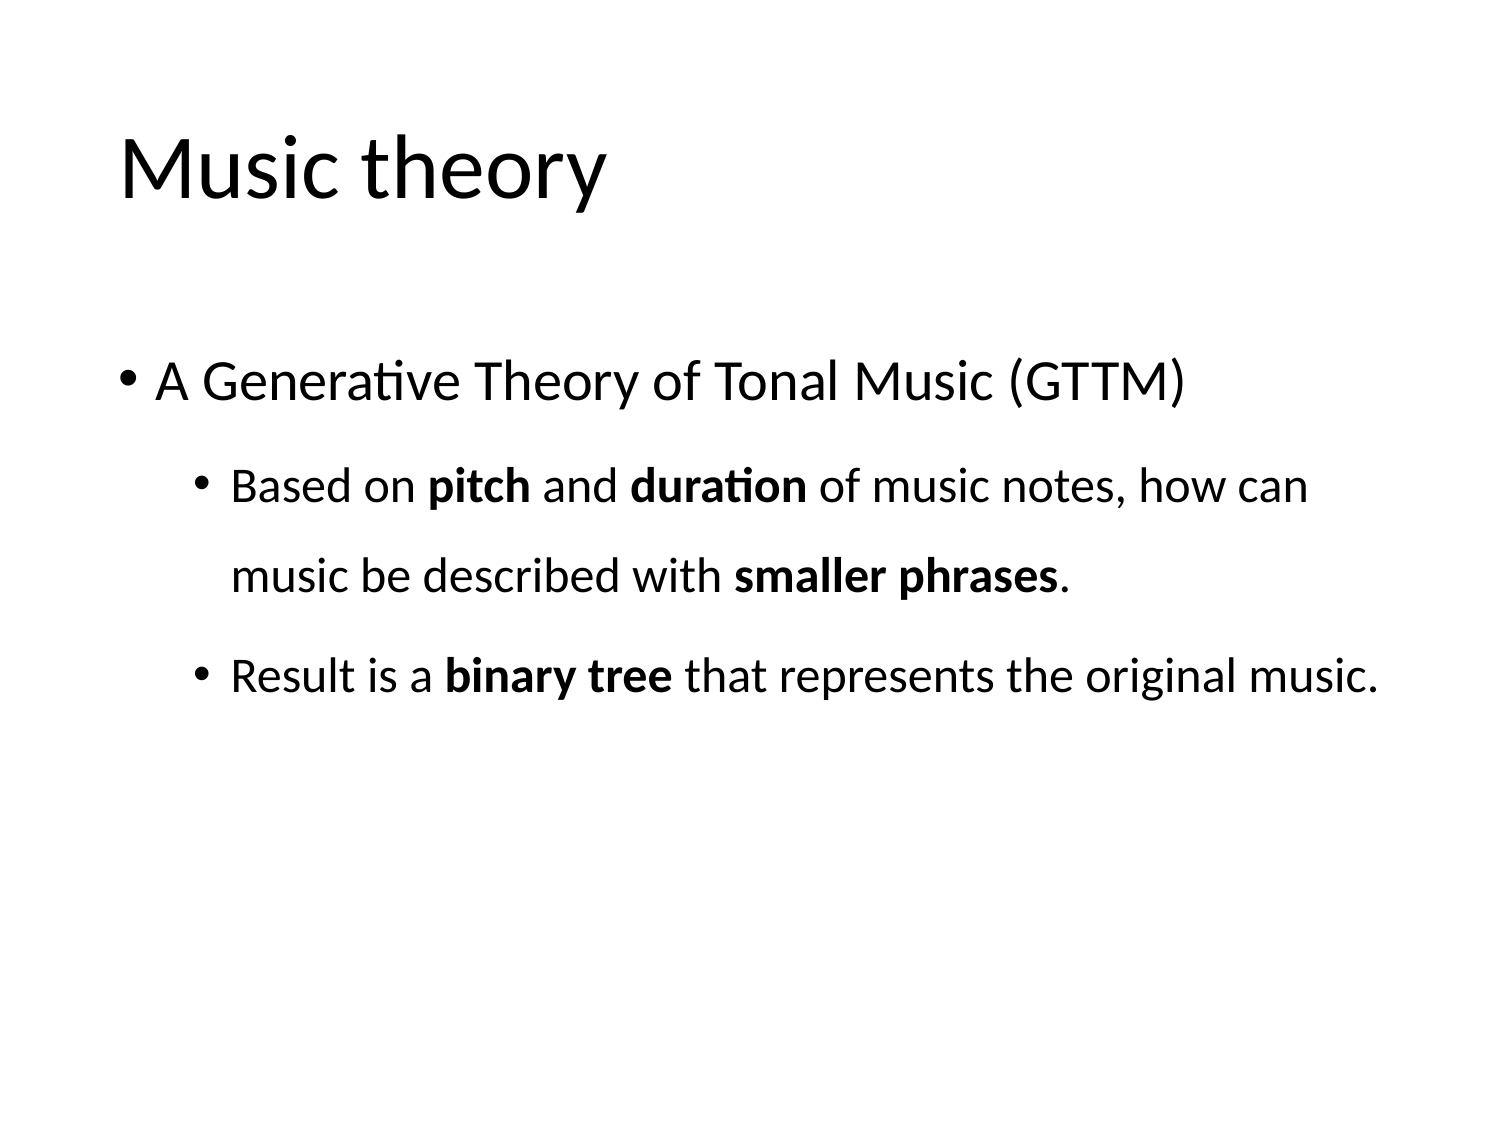

# Music theory
A Generative Theory of Tonal Music (GTTM)
Based on pitch and duration of music notes, how can music be described with smaller phrases.
Result is a binary tree that represents the original music.